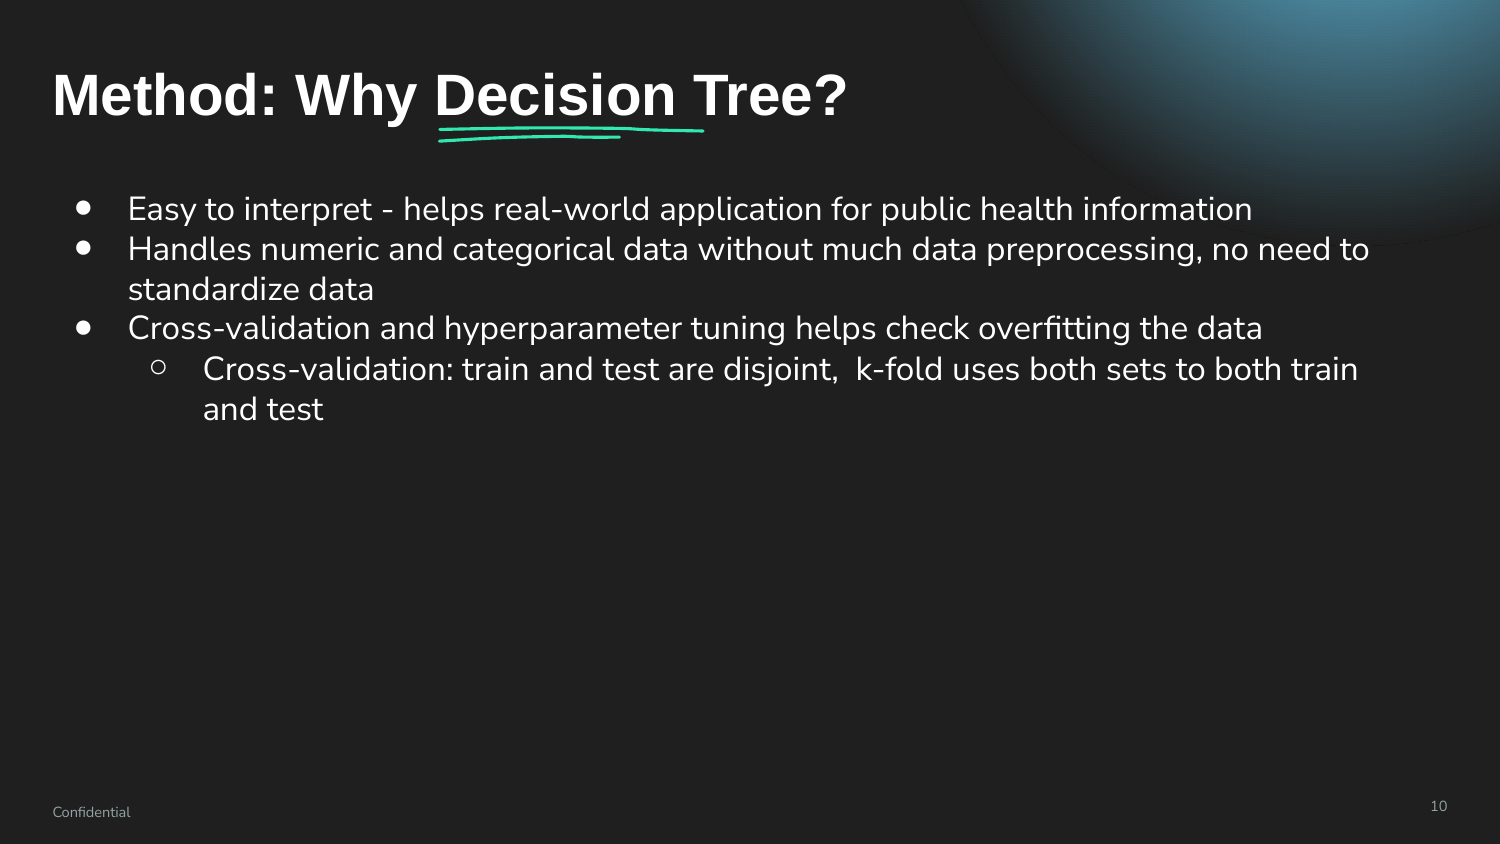

# Method: Why Decision Tree?

Easy to interpret - helps real-world application for public health information
Handles numeric and categorical data without much data preprocessing, no need to standardize data
Cross-validation and hyperparameter tuning helps check overfitting the data
Cross-validation: train and test are disjoint,  k-fold uses both sets to both train and test

Confidential